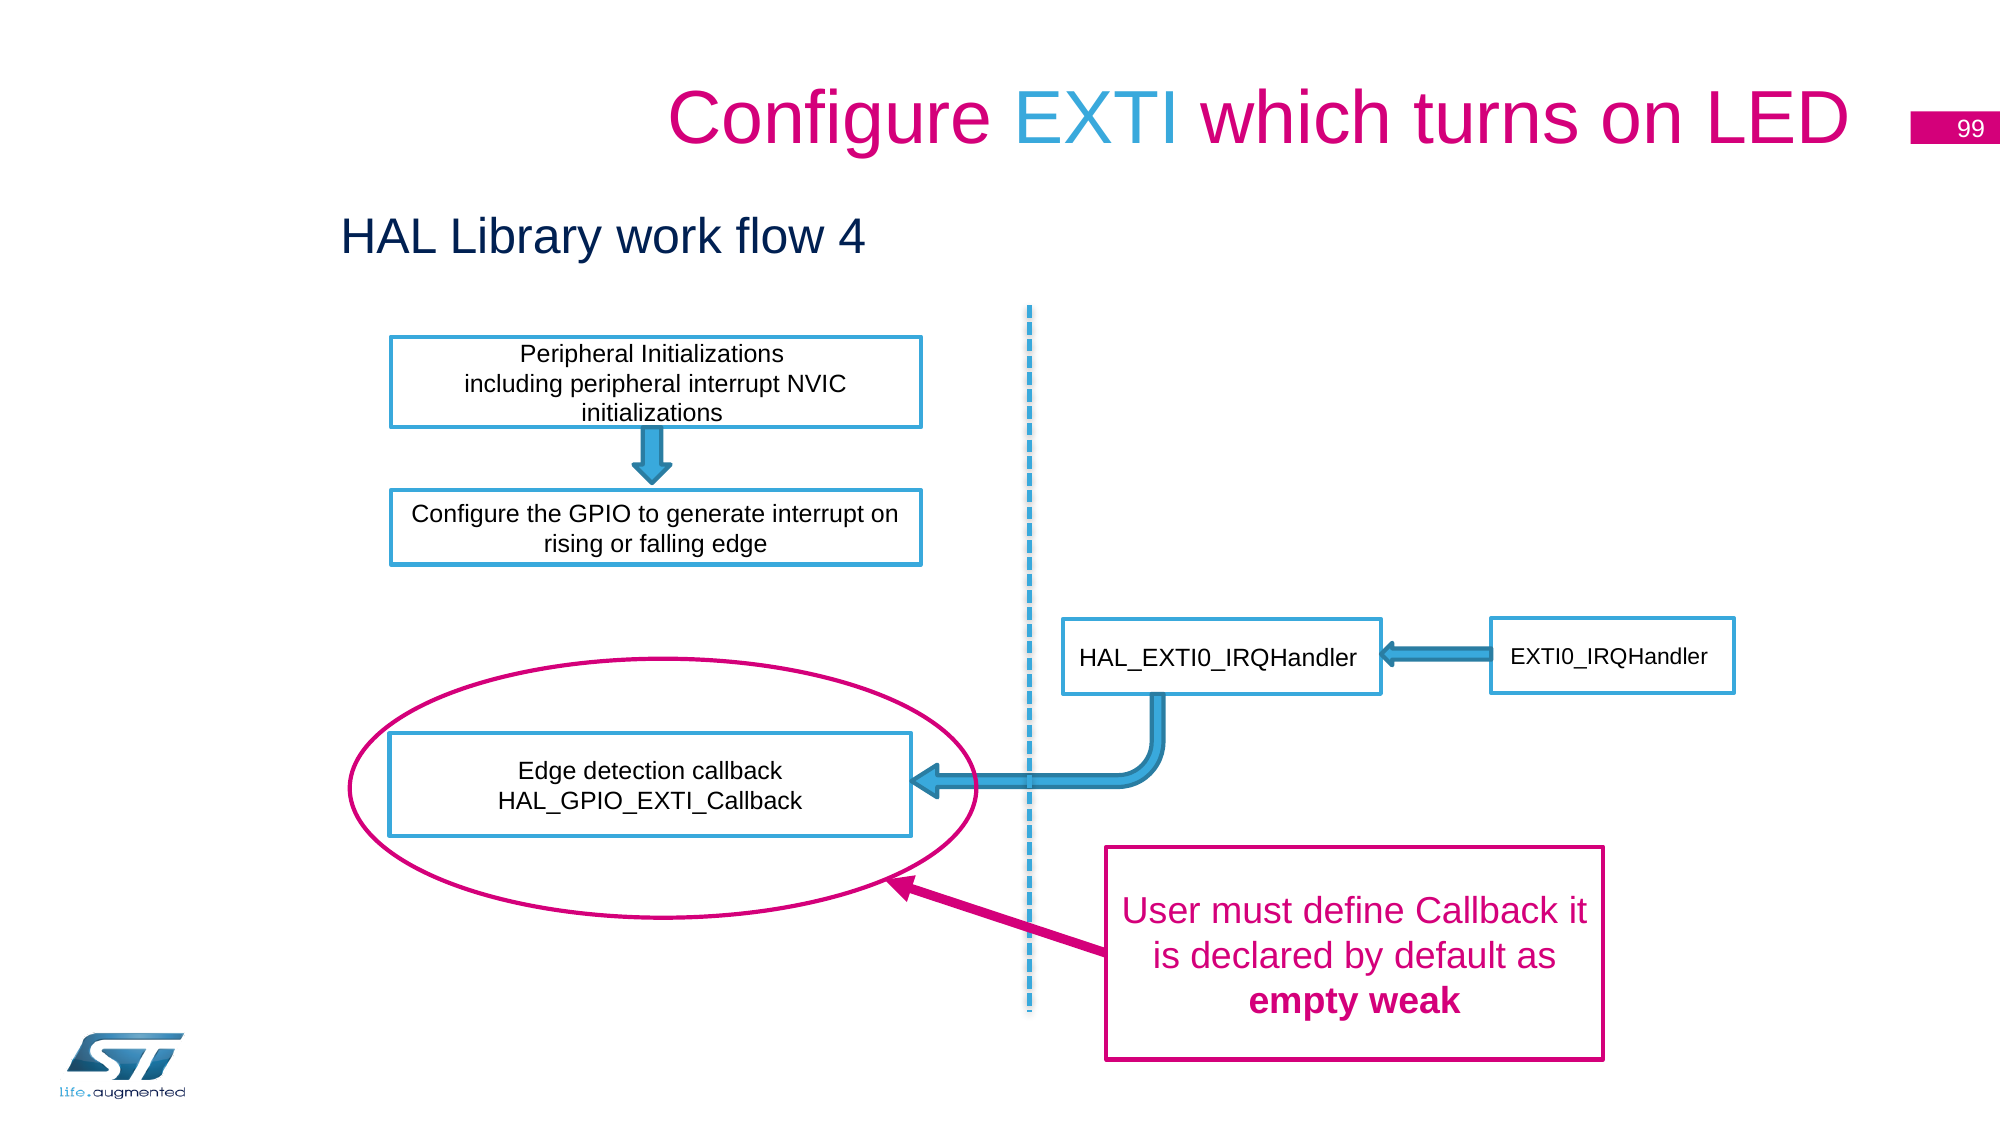

# Configure EXTI which turns on LED
99
HAL Library work flow 4

Peripheral Initializations
including peripheral interrupt NVIC initializations

Configure the GPIO to generate interrupt on rising or falling edge
EXTI0_IRQHandler
HAL_EXTI0_IRQHandler

Edge detection callback
HAL_GPIO_EXTI_Callback
User must define Callback it is declared by default as empty weak